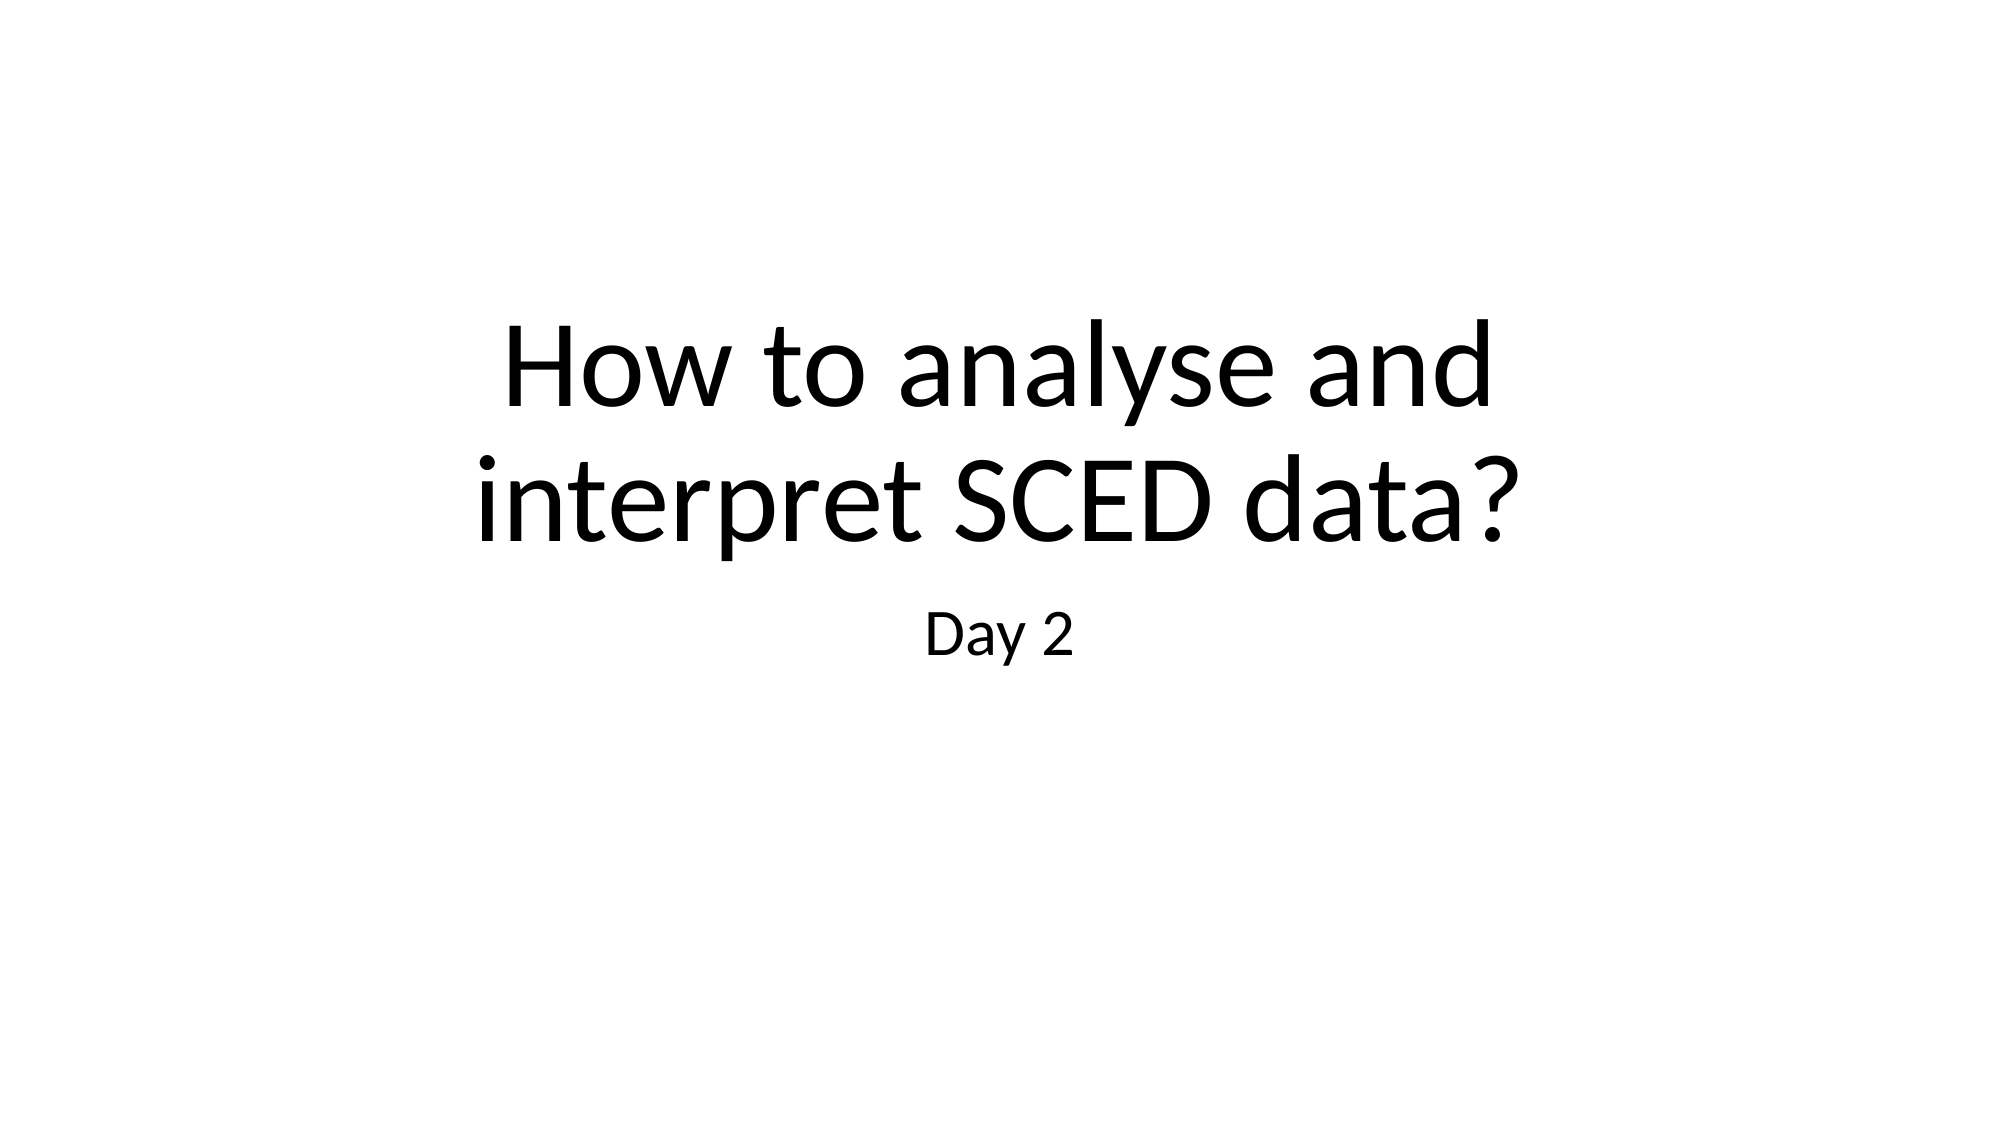

# How to analyse and interpret SCED data?
Day 2